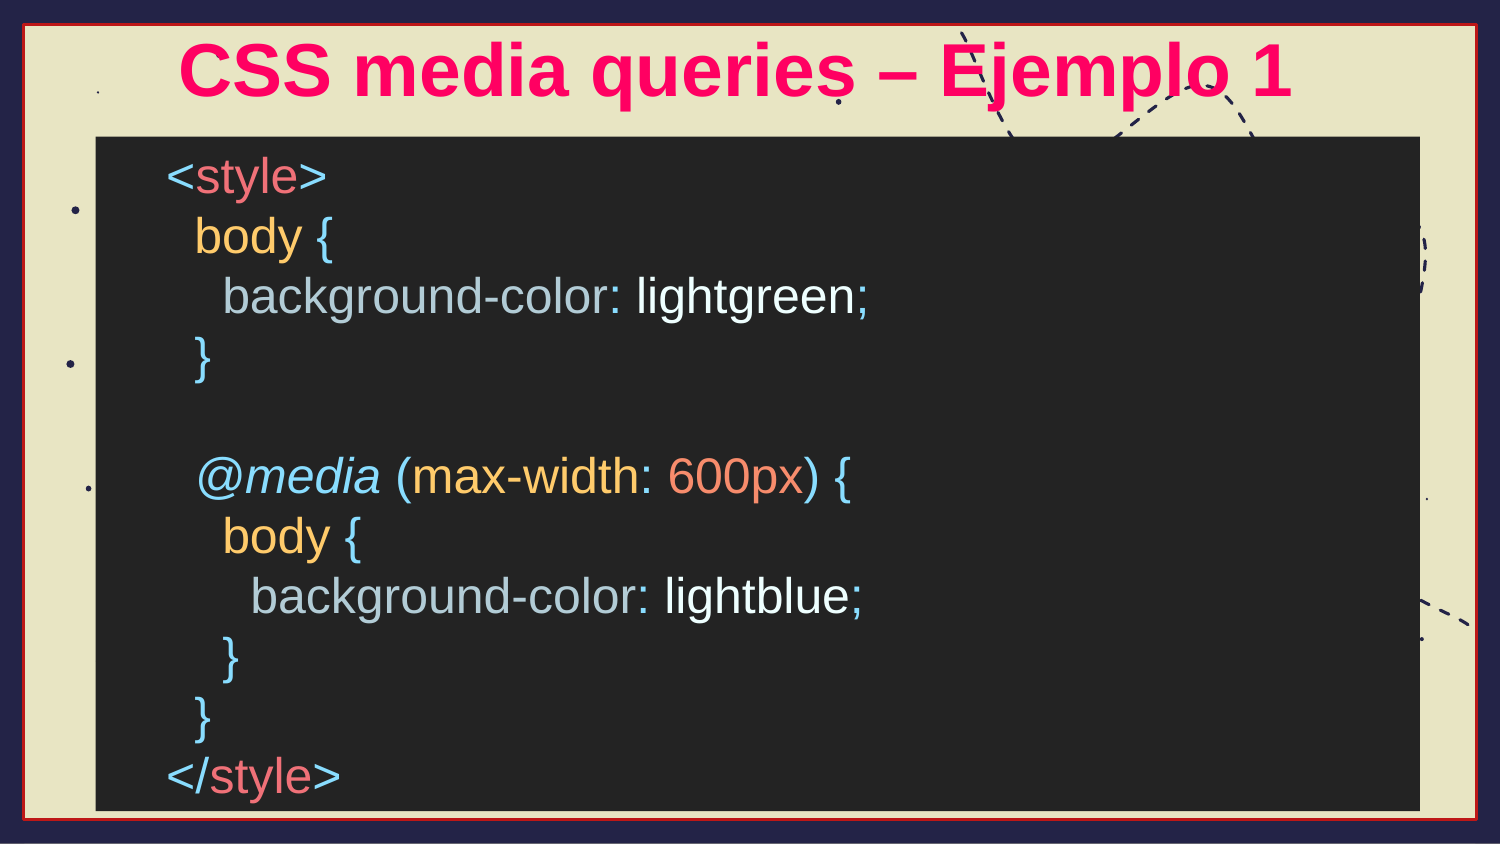

CSS media queries – Ejemplo 1
    <style>
      body {
        background-color: lightgreen;
      }
      @media (max-width: 600px) {
        body {
          background-color: lightblue;
        }
      }
    </style>